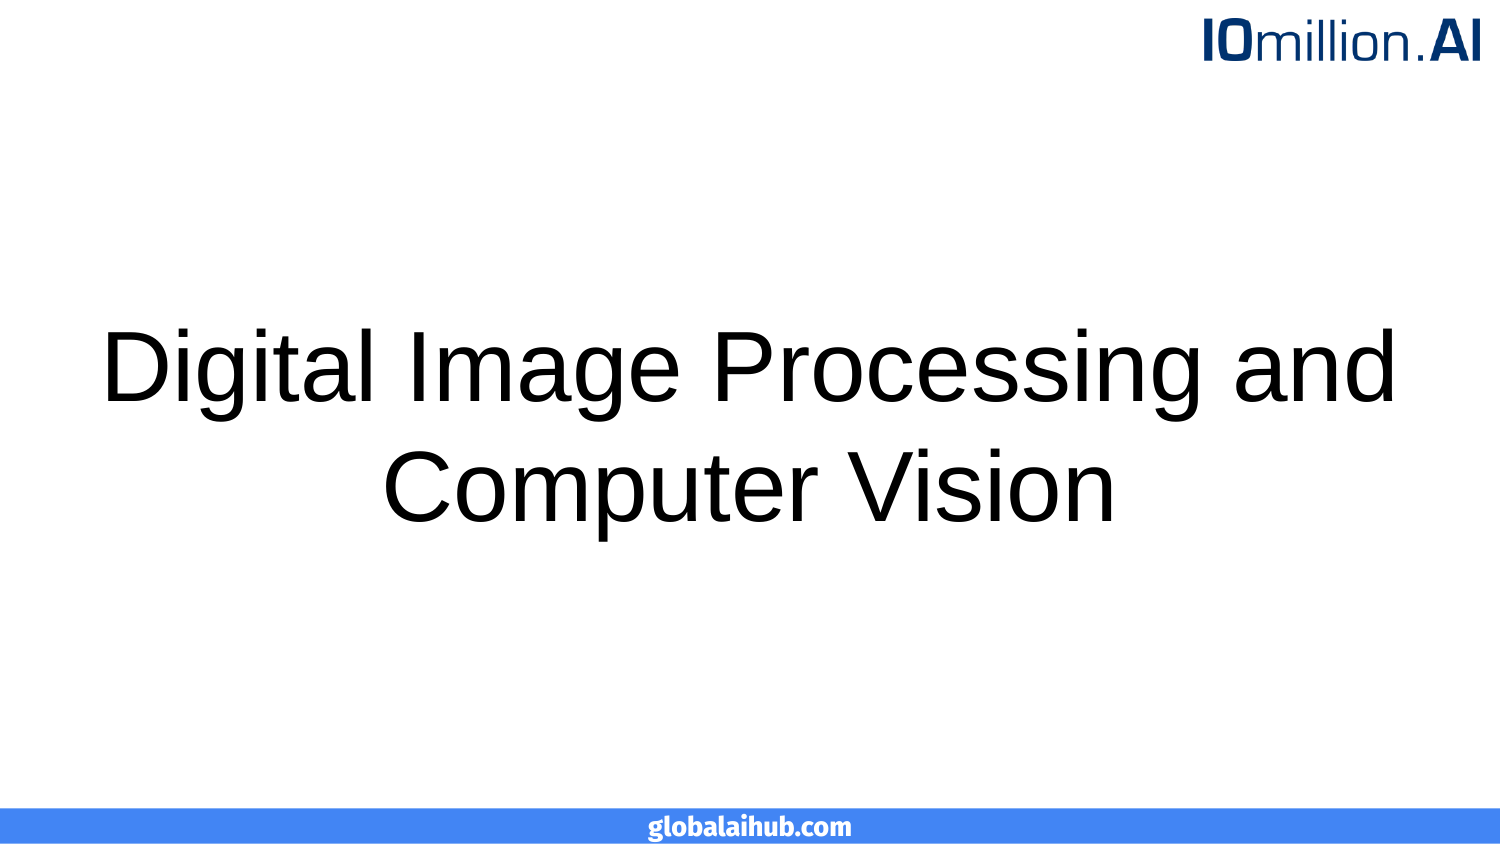

# Digital Image Processing and Computer Vision